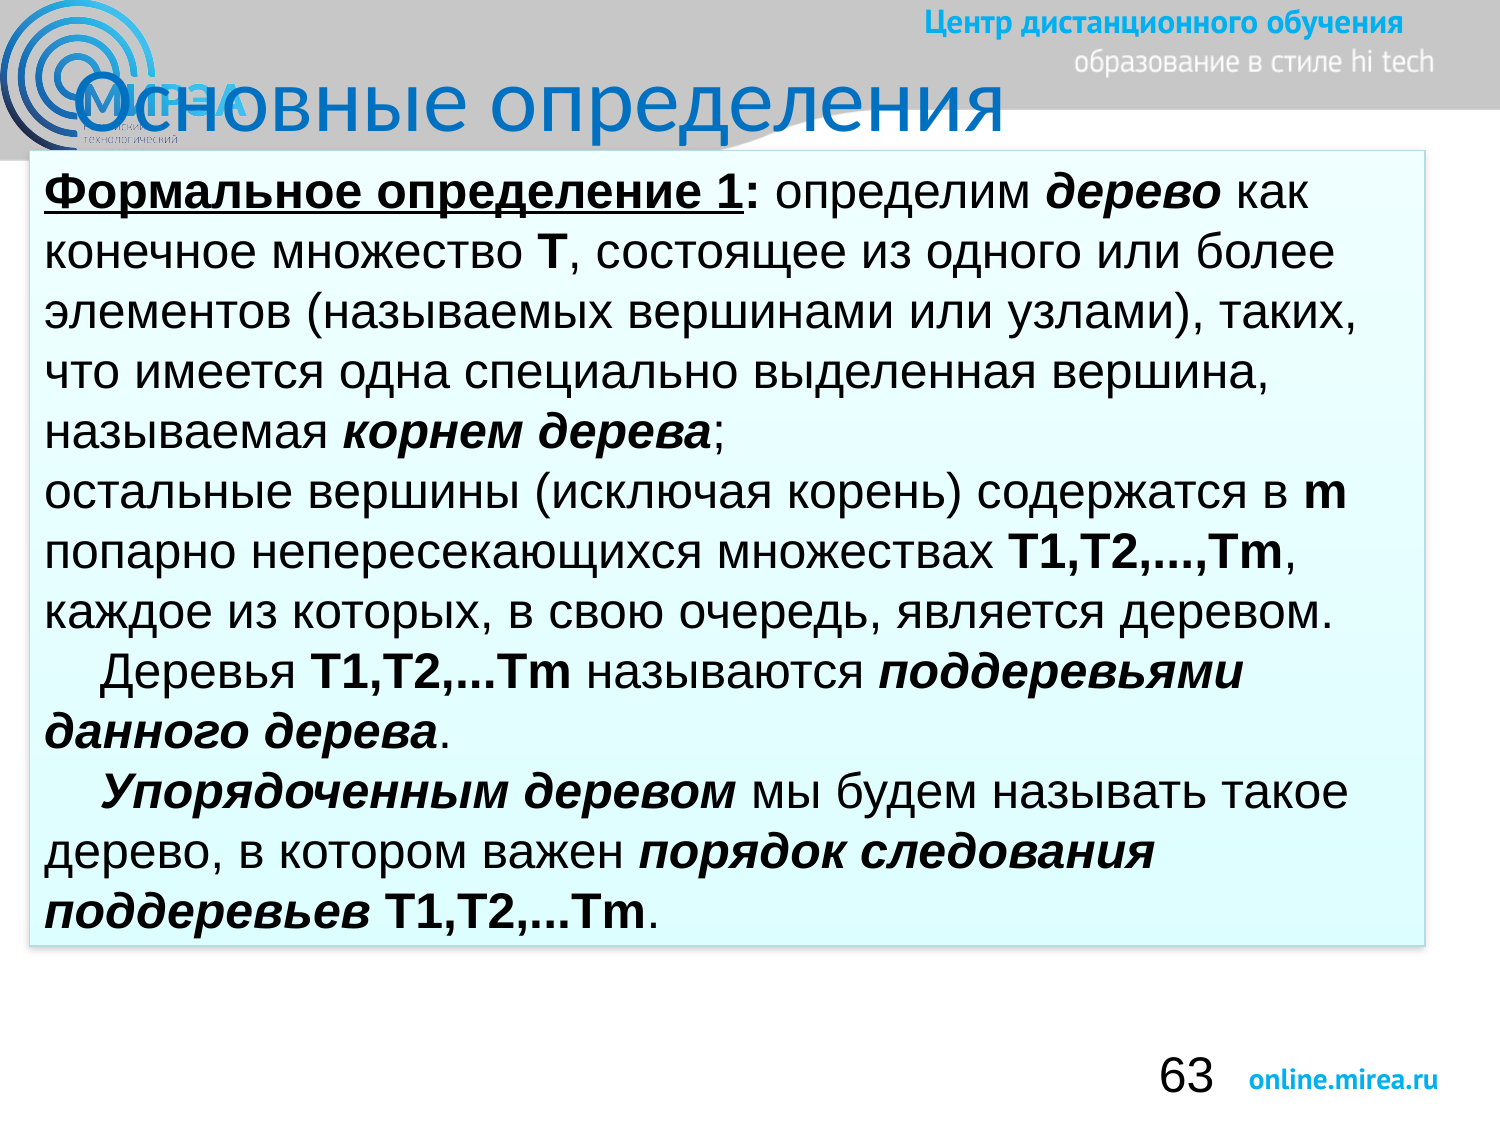

# Основные определения
Формальное определение 1: определим дерево как конечное множество T, состоящее из одного или более элементов (называемых вершинами или узлами), таких, что имеется одна специально выделенная вершина, называемая корнем дерева;
остальные вершины (исключая корень) содержатся в m попарно непересекающихся множествах T1,T2,...,Tm, каждое из которых, в свою очередь, является деревом.
    Деревья T1,T2,...Tm называются поддеревьями данного дерева.
    Упорядоченным деревом мы будем называть такое дерево, в котором важен порядок следования поддеревьев T1,T2,...Tm.
63